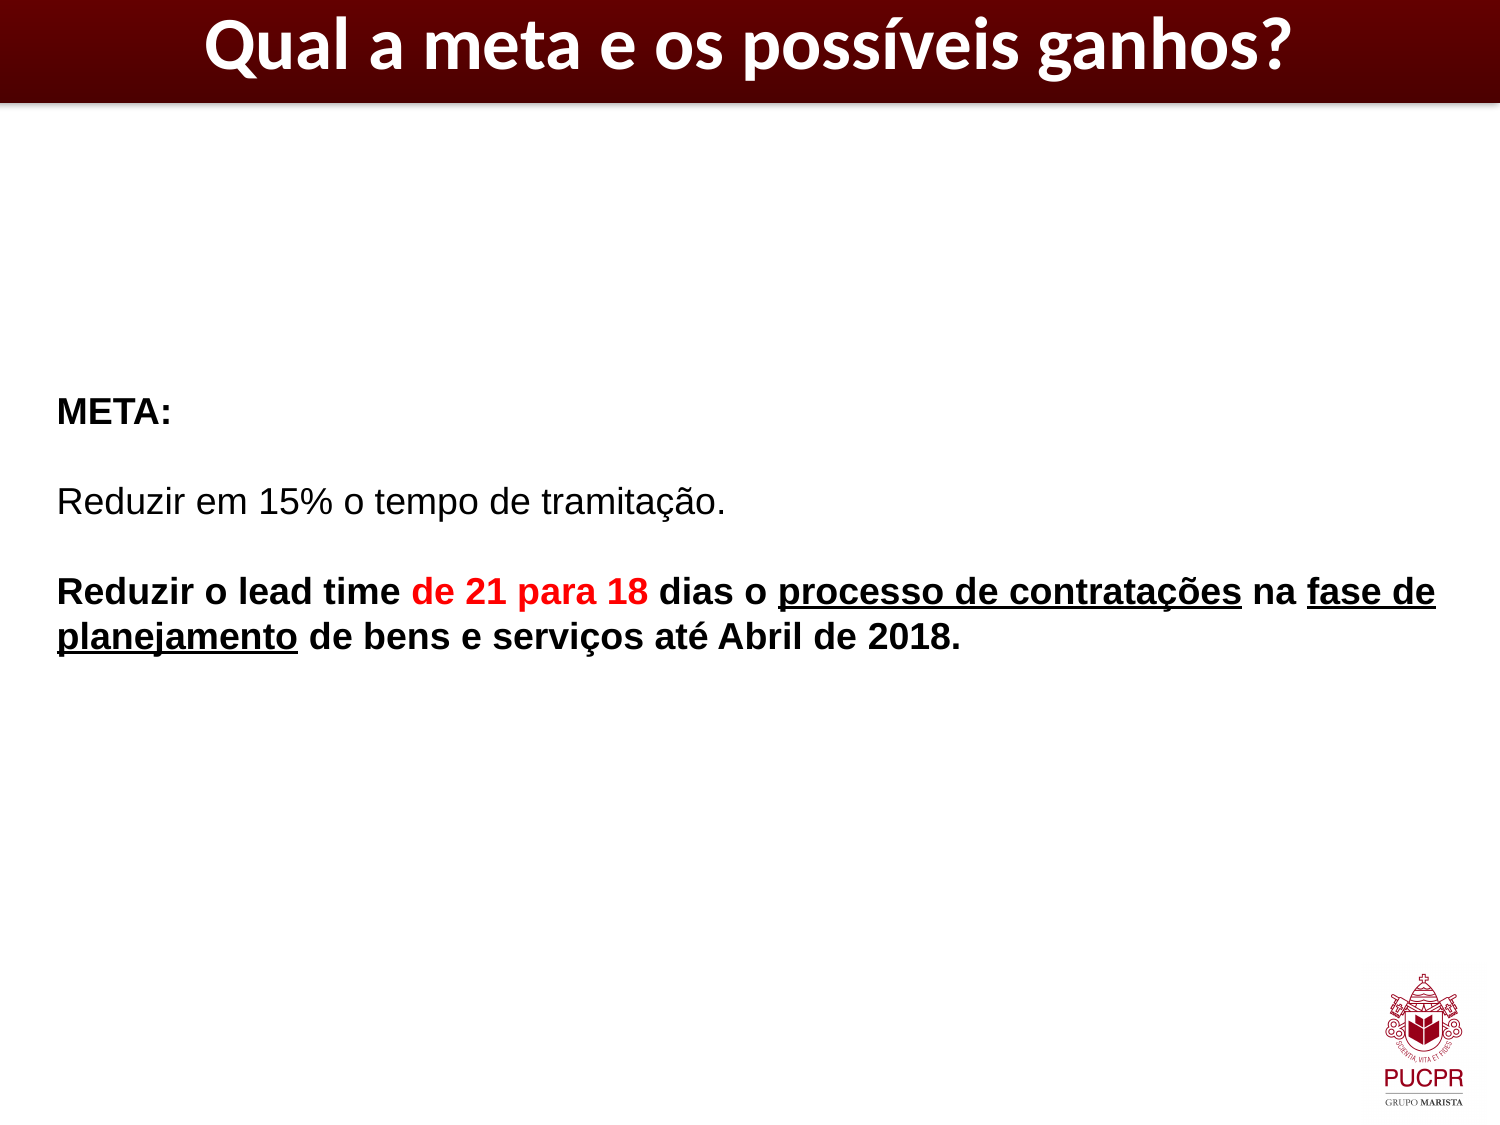

Qual a meta e os possíveis ganhos?
META:

Reduzir em 15% o tempo de tramitação.
Reduzir o lead time de 21 para 18 dias o processo de contratações na fase de planejamento de bens e serviços até Abril de 2018.